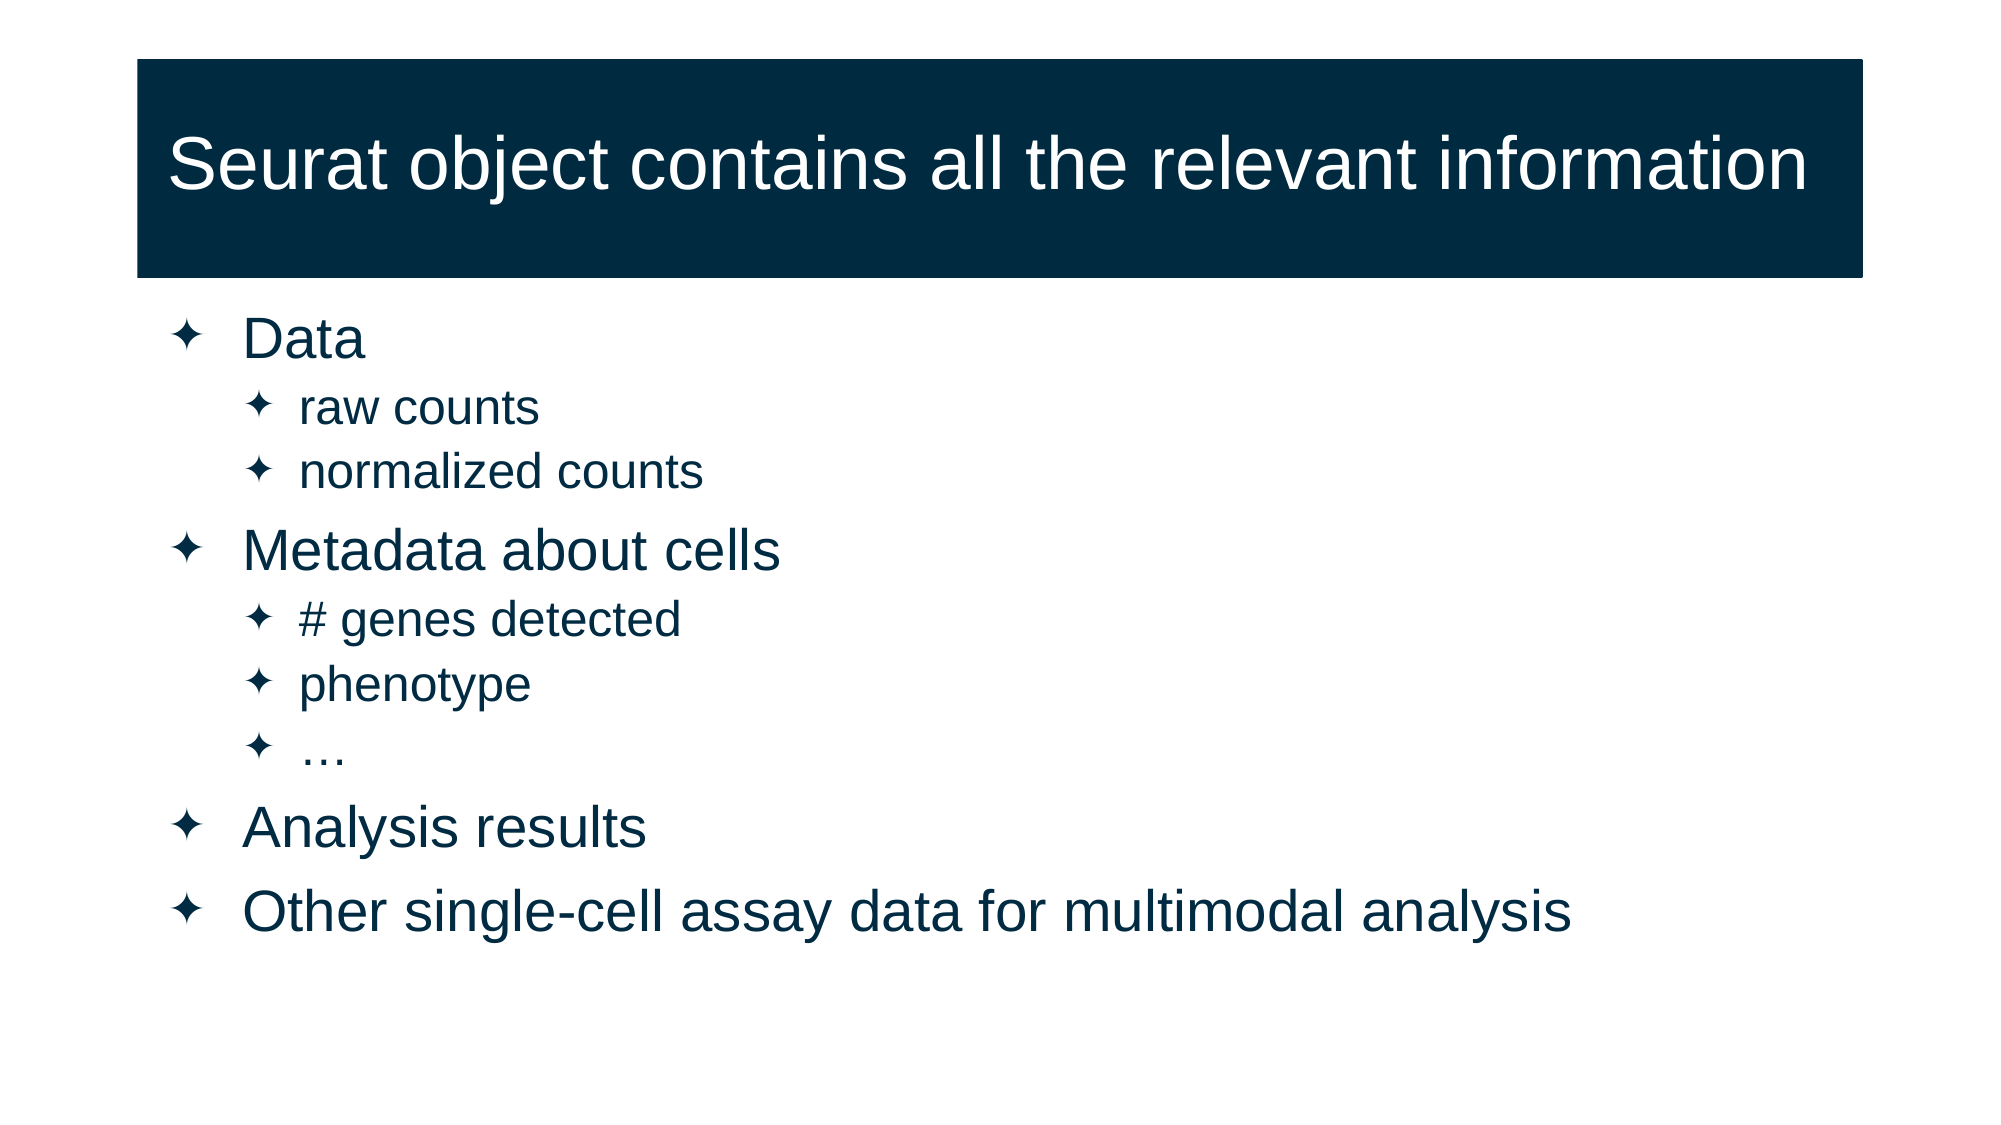

# Seurat object contains all the relevant information
Data
raw counts
normalized counts
Metadata about cells
# genes detected
phenotype
…
Analysis results
Other single-cell assay data for multimodal analysis